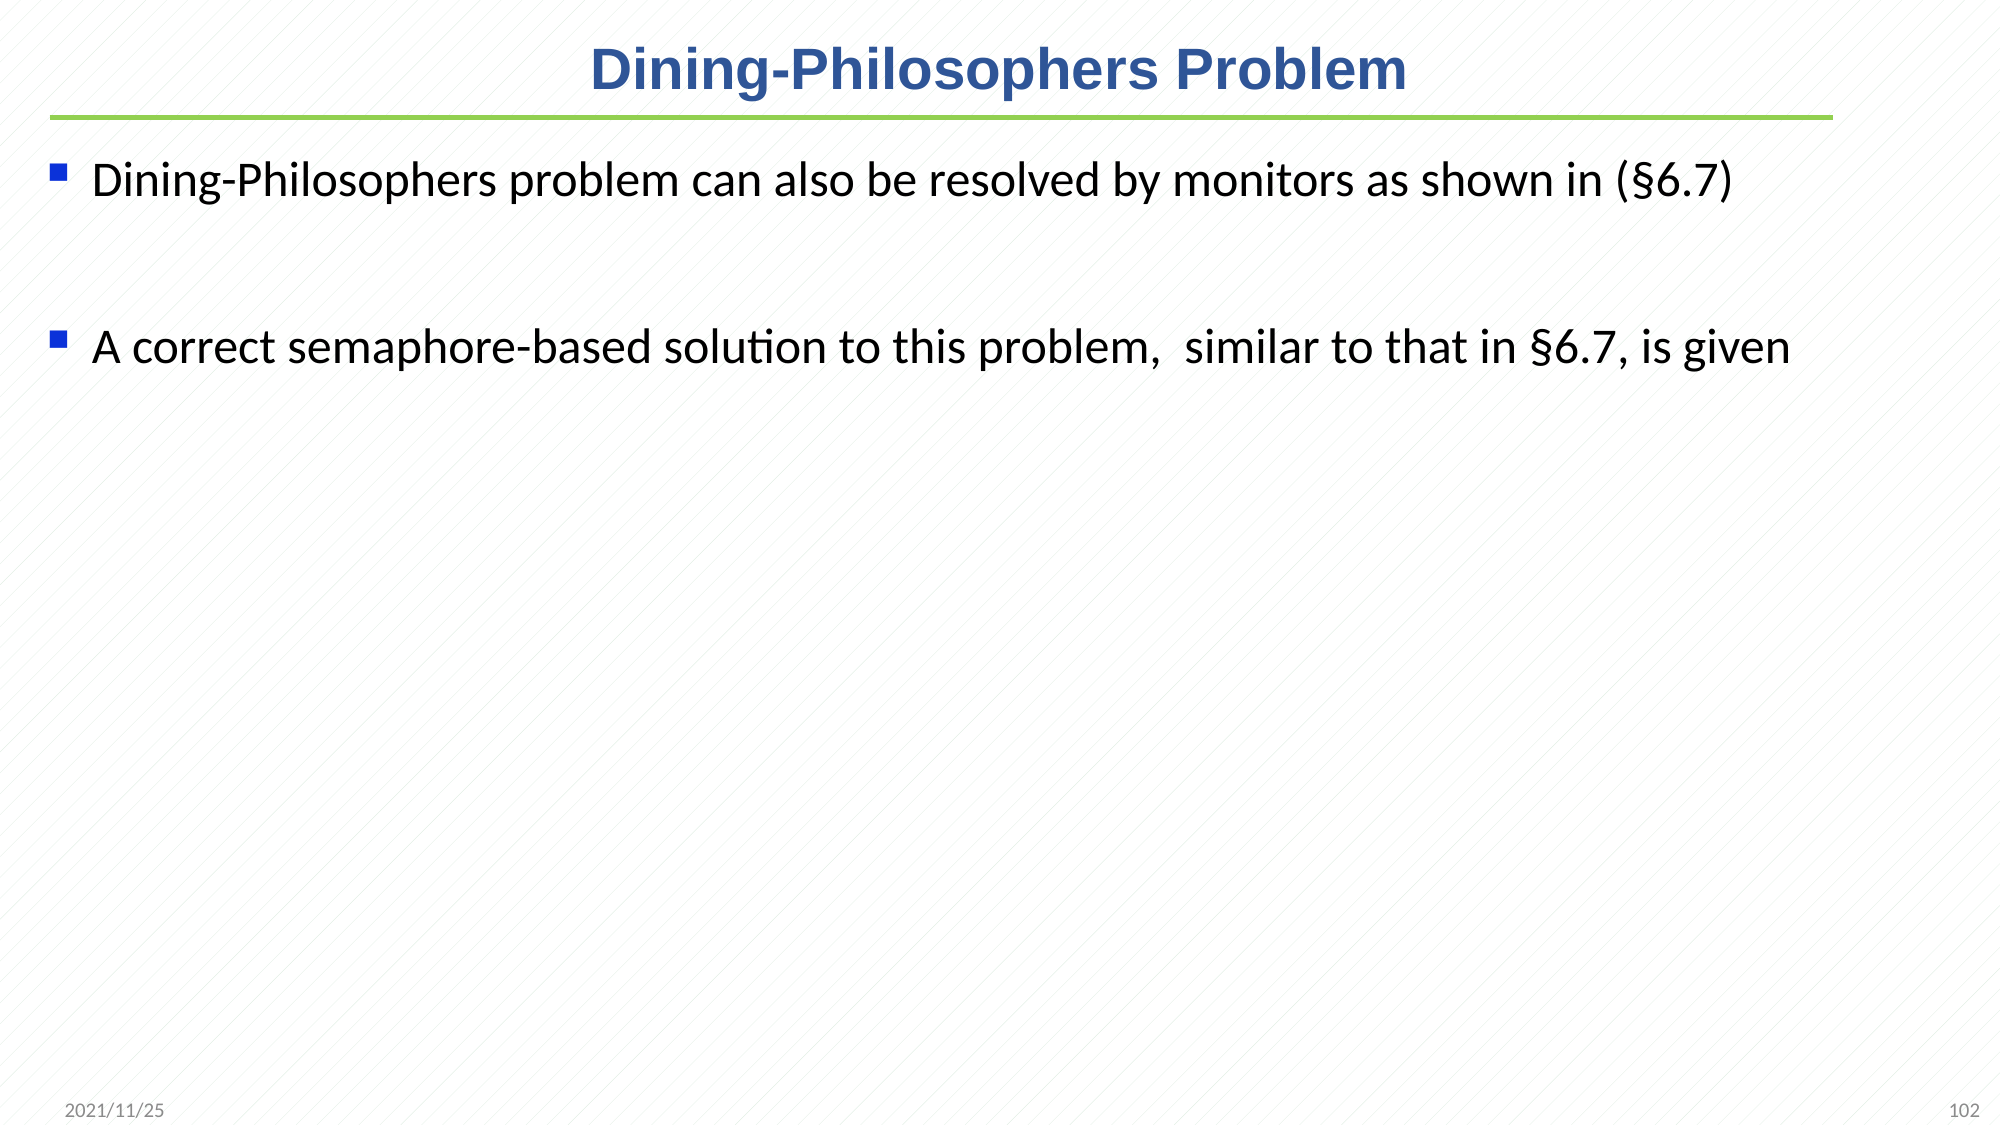

# Dining-Philosophers Problem
Dining-Philosophers problem can also be resolved by monitors as shown in (§6.7)

A correct semaphore-based solution to this problem,  similar to that in §6.7, is given
102
2021/11/25